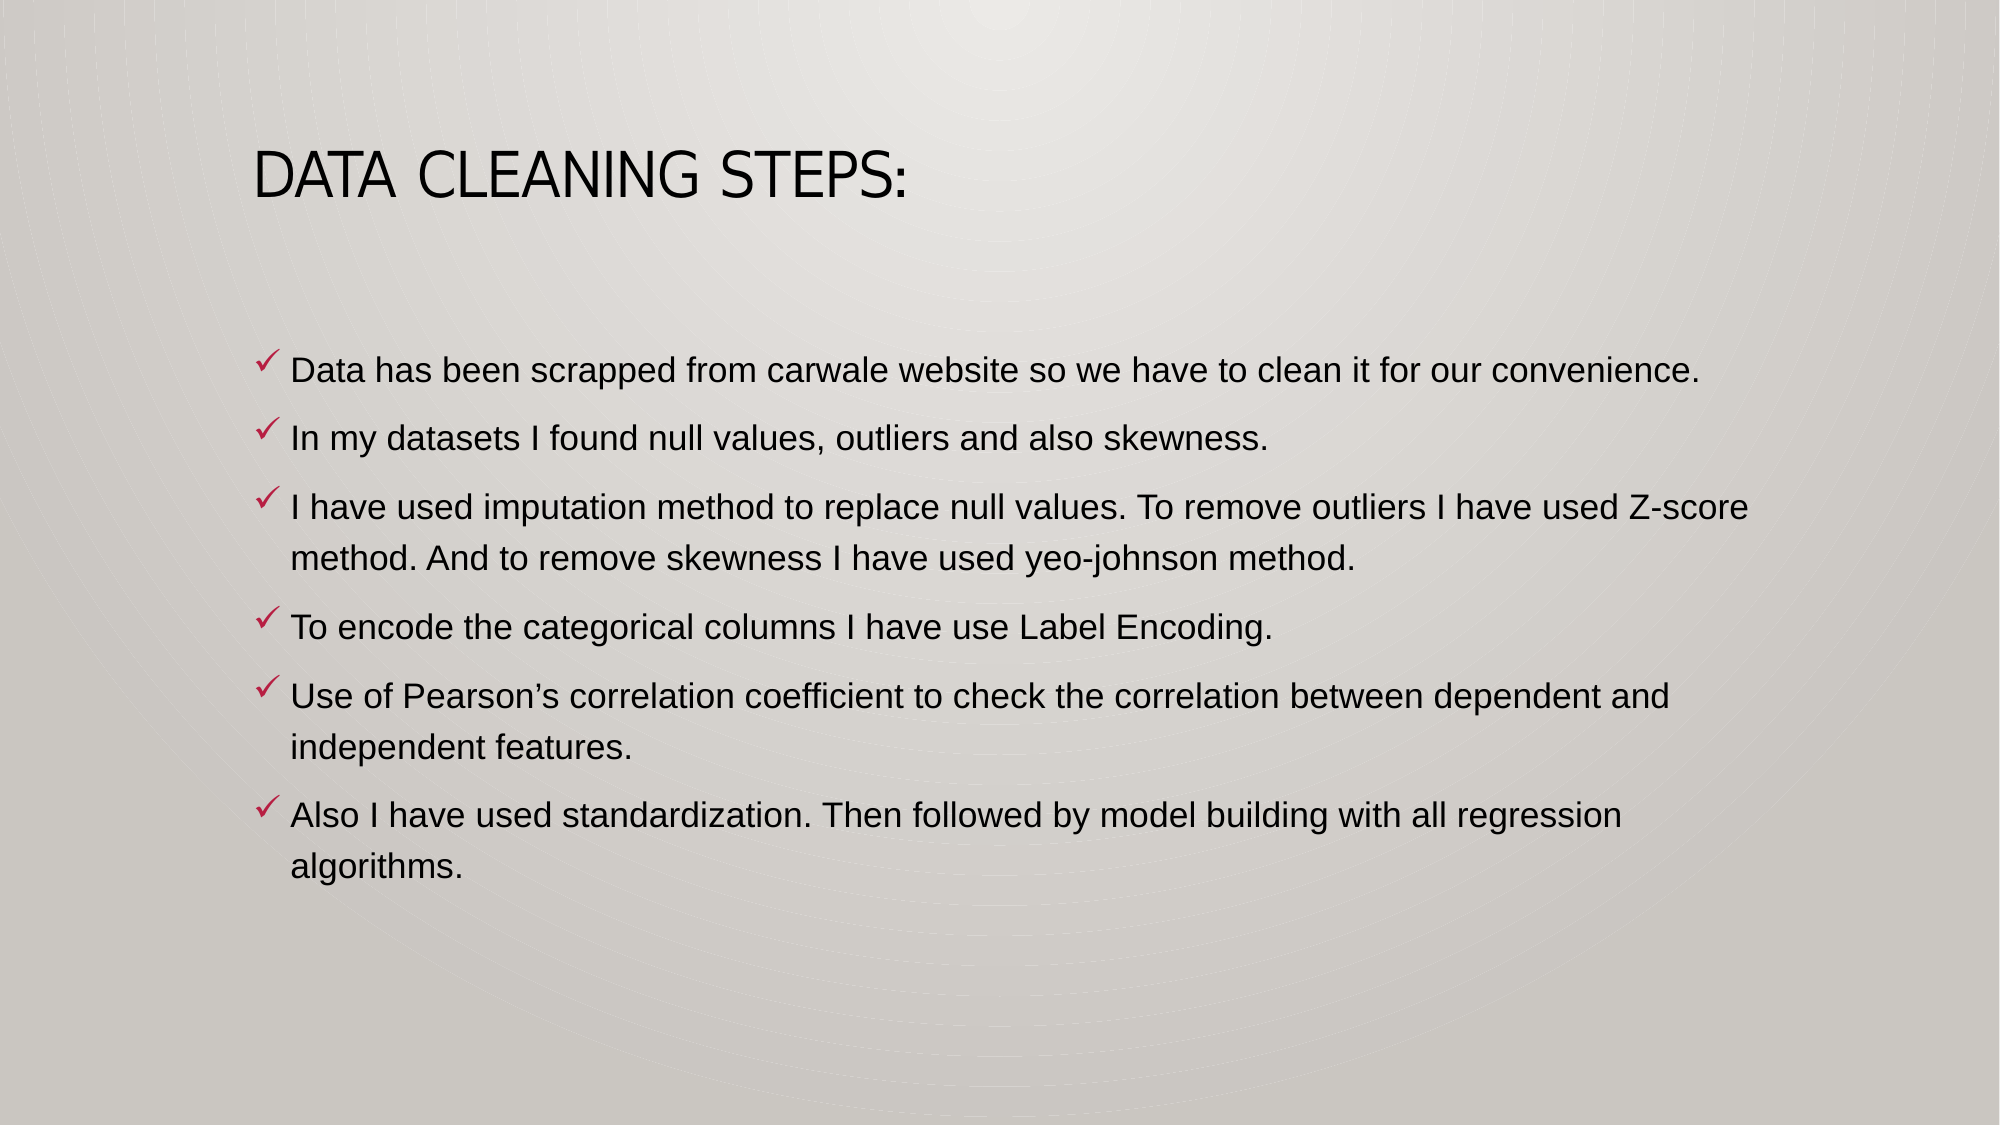

# Data Cleaning Steps:
Data has been scrapped from carwale website so we have to clean it for our convenience.
In my datasets I found null values, outliers and also skewness.
I have used imputation method to replace null values. To remove outliers I have used Z-score method. And to remove skewness I have used yeo-johnson method.
To encode the categorical columns I have use Label Encoding.
Use of Pearson’s correlation coefficient to check the correlation between dependent and independent features.
Also I have used standardization. Then followed by model building with all regression algorithms.